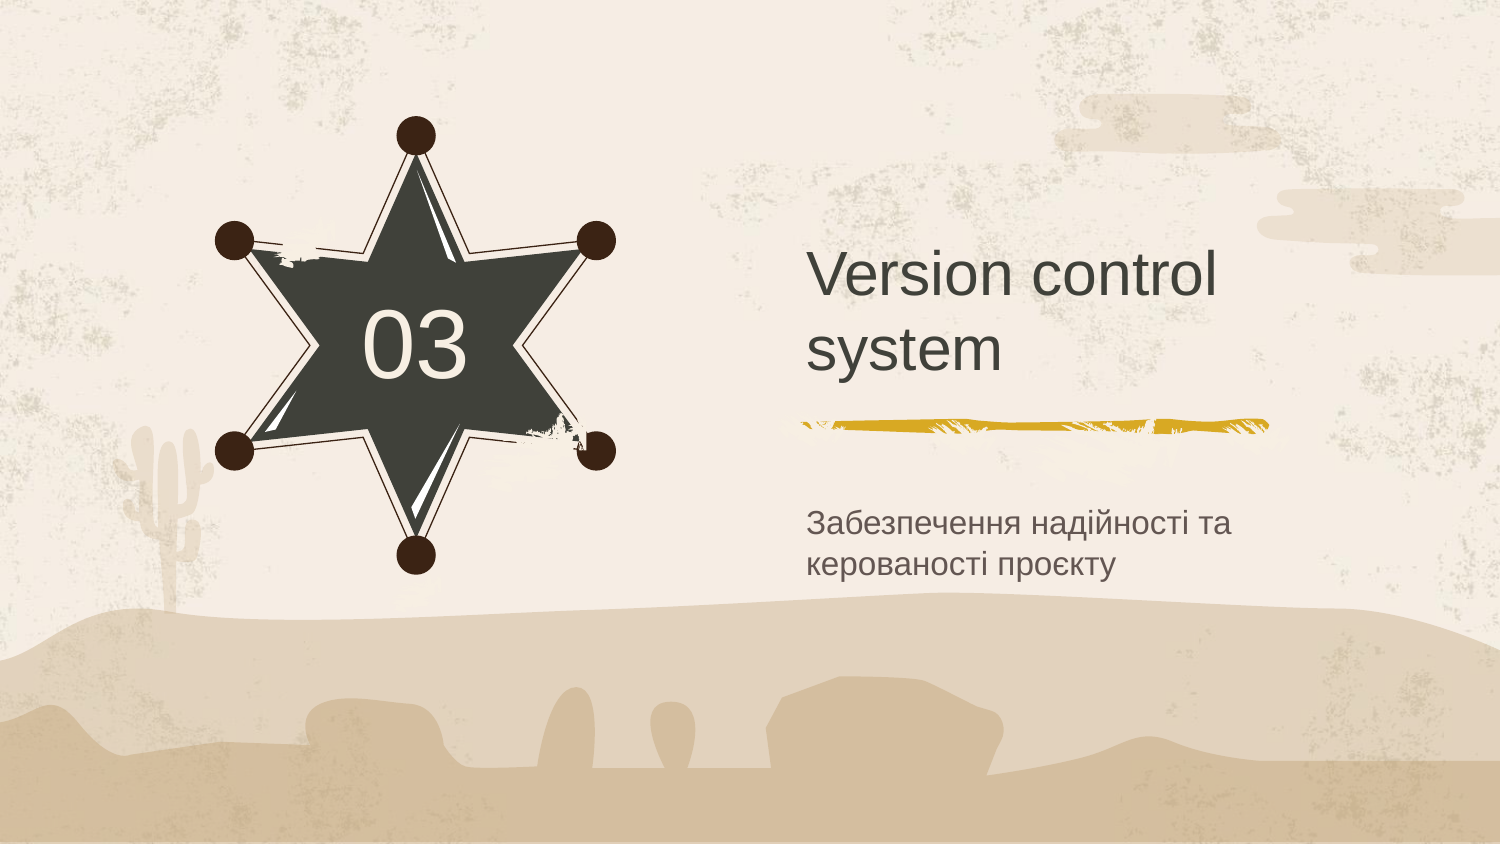

# Version control system
03

Забезпечення надійності та керованості проєкту